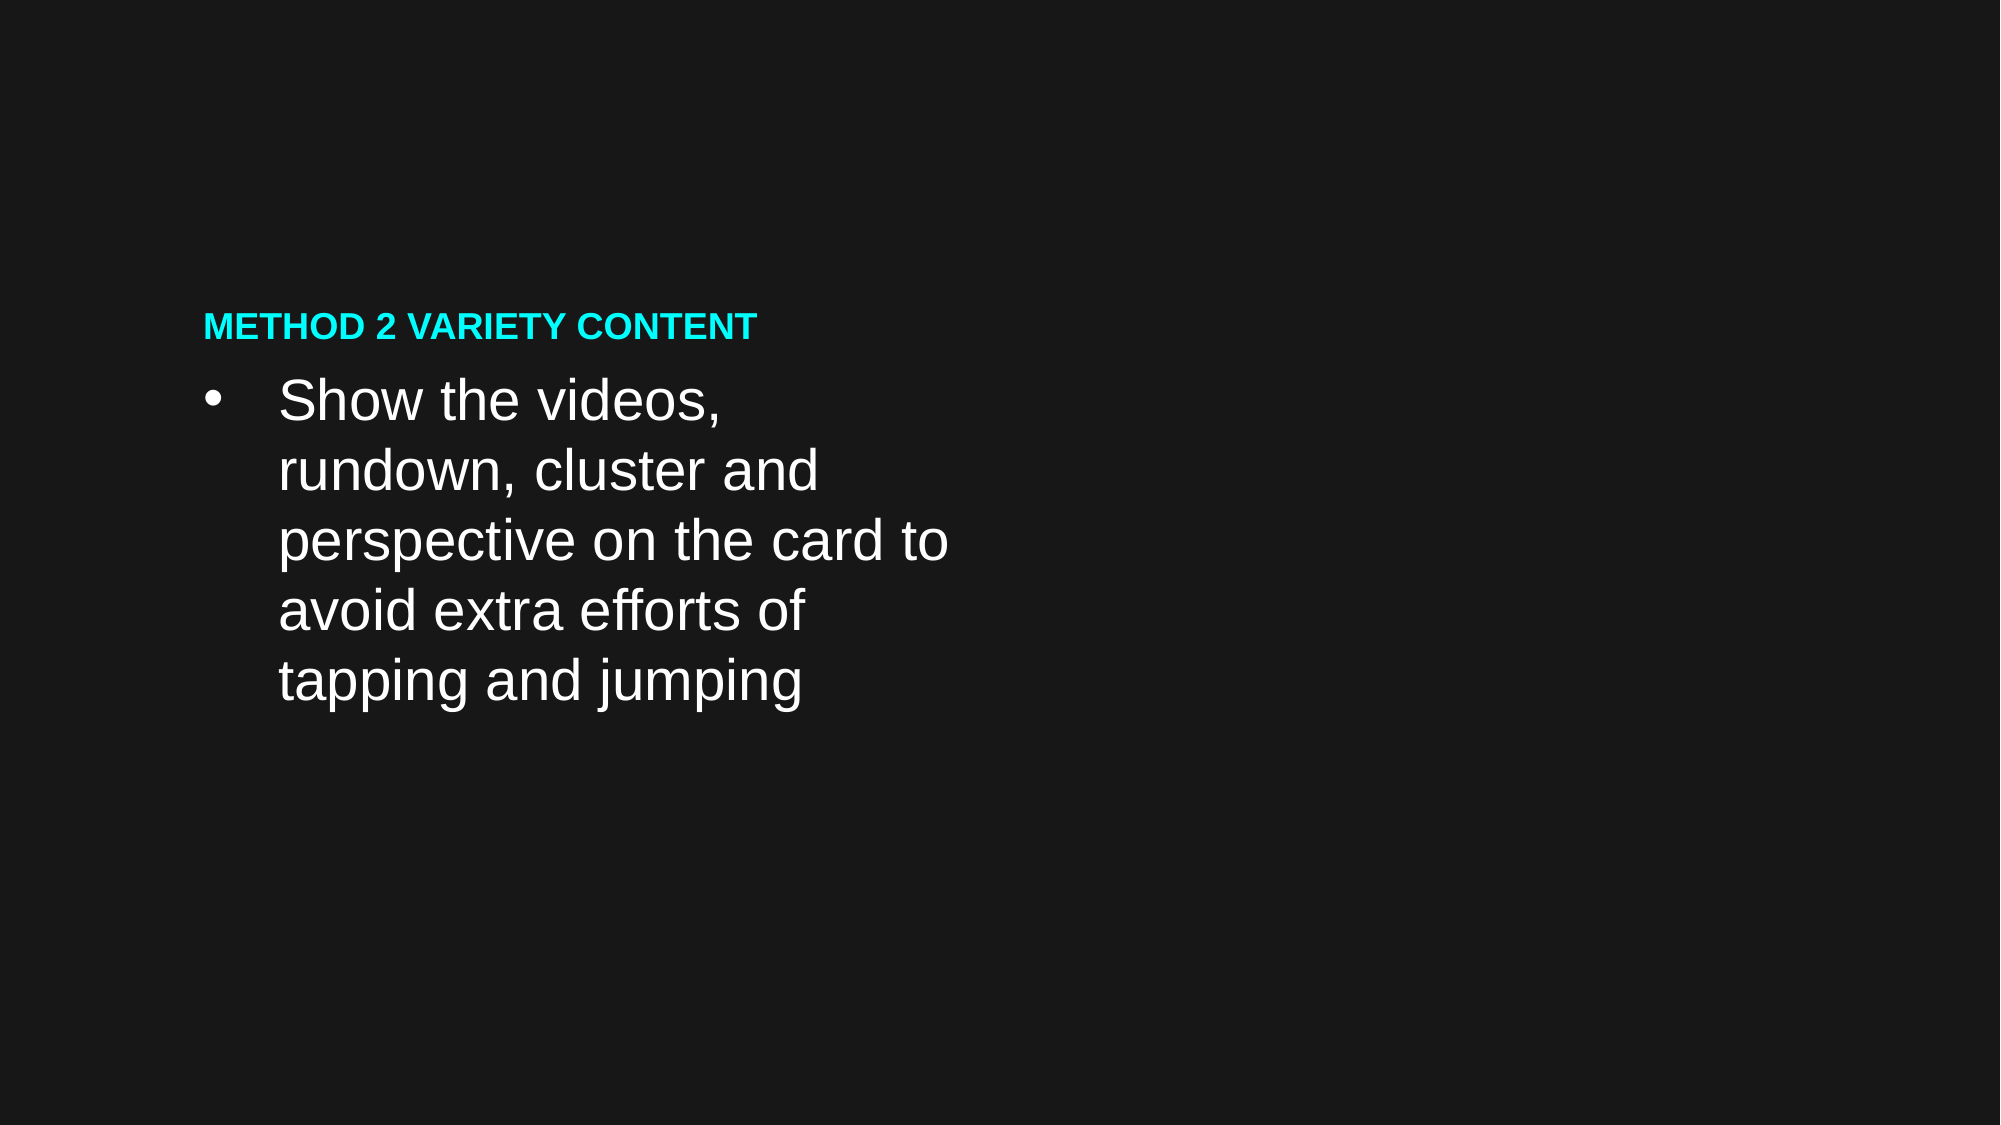

METHOD 2 VARIETY CONTENT
Show the videos, rundown, cluster and perspective on the card to avoid extra efforts of tapping and jumping